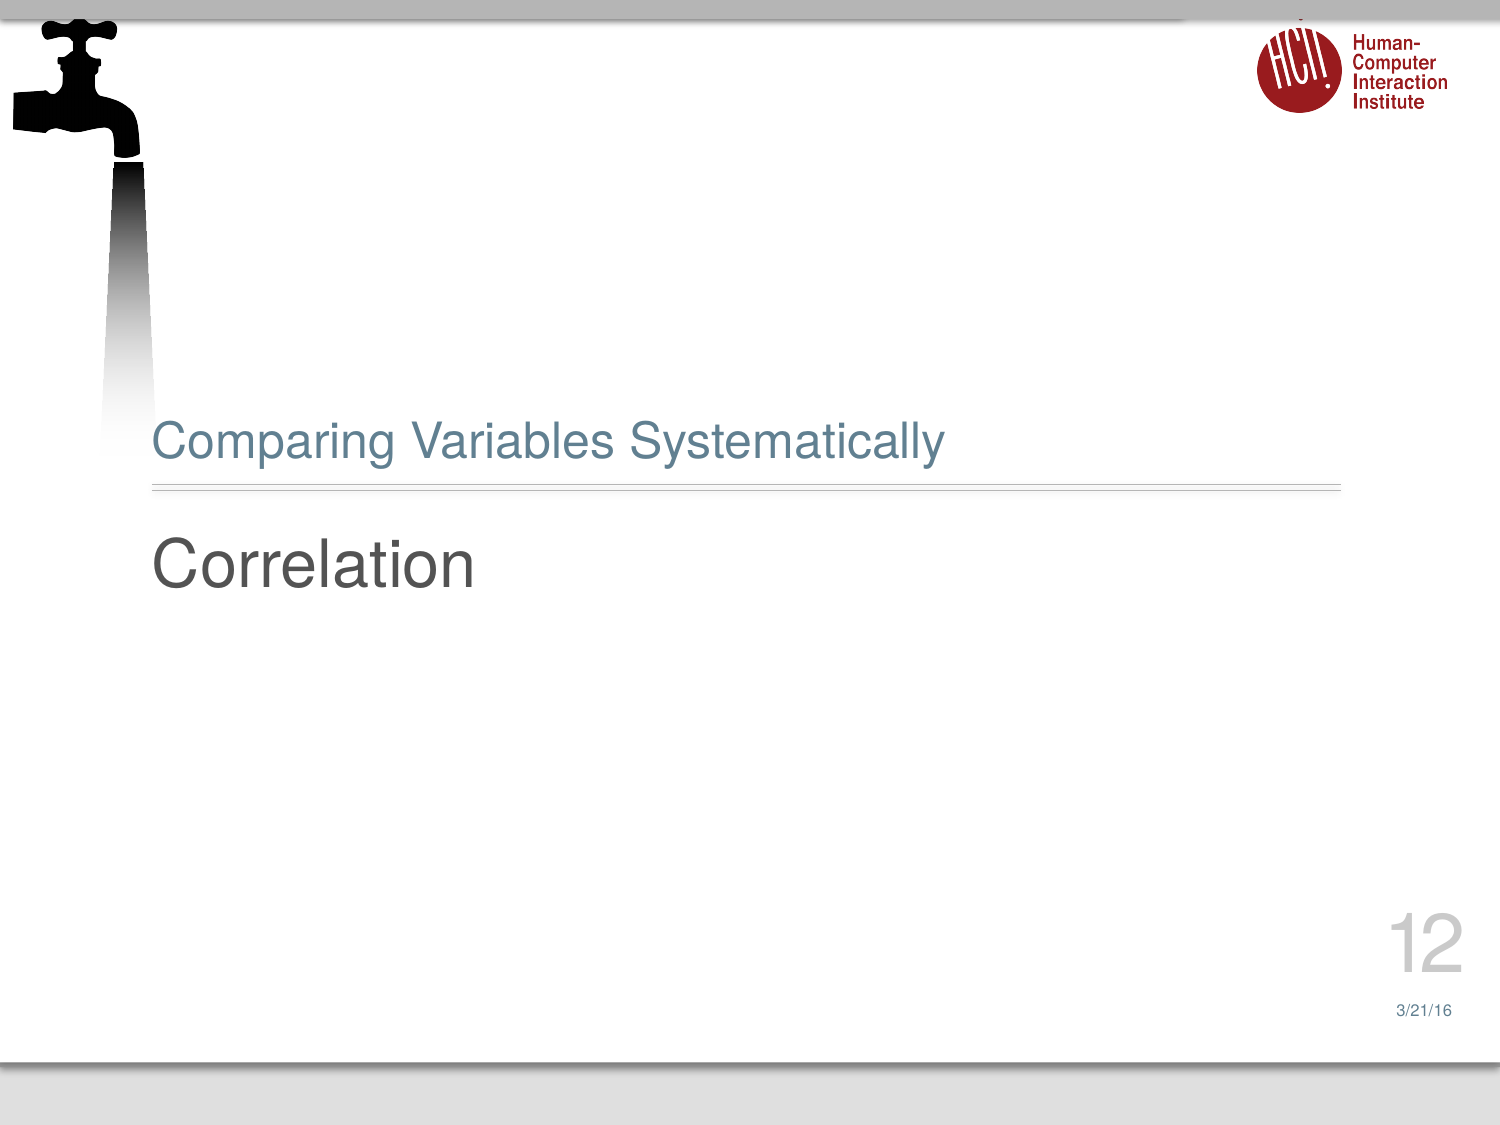

Comparing Variables Systematically
# Correlation
12
3/21/16